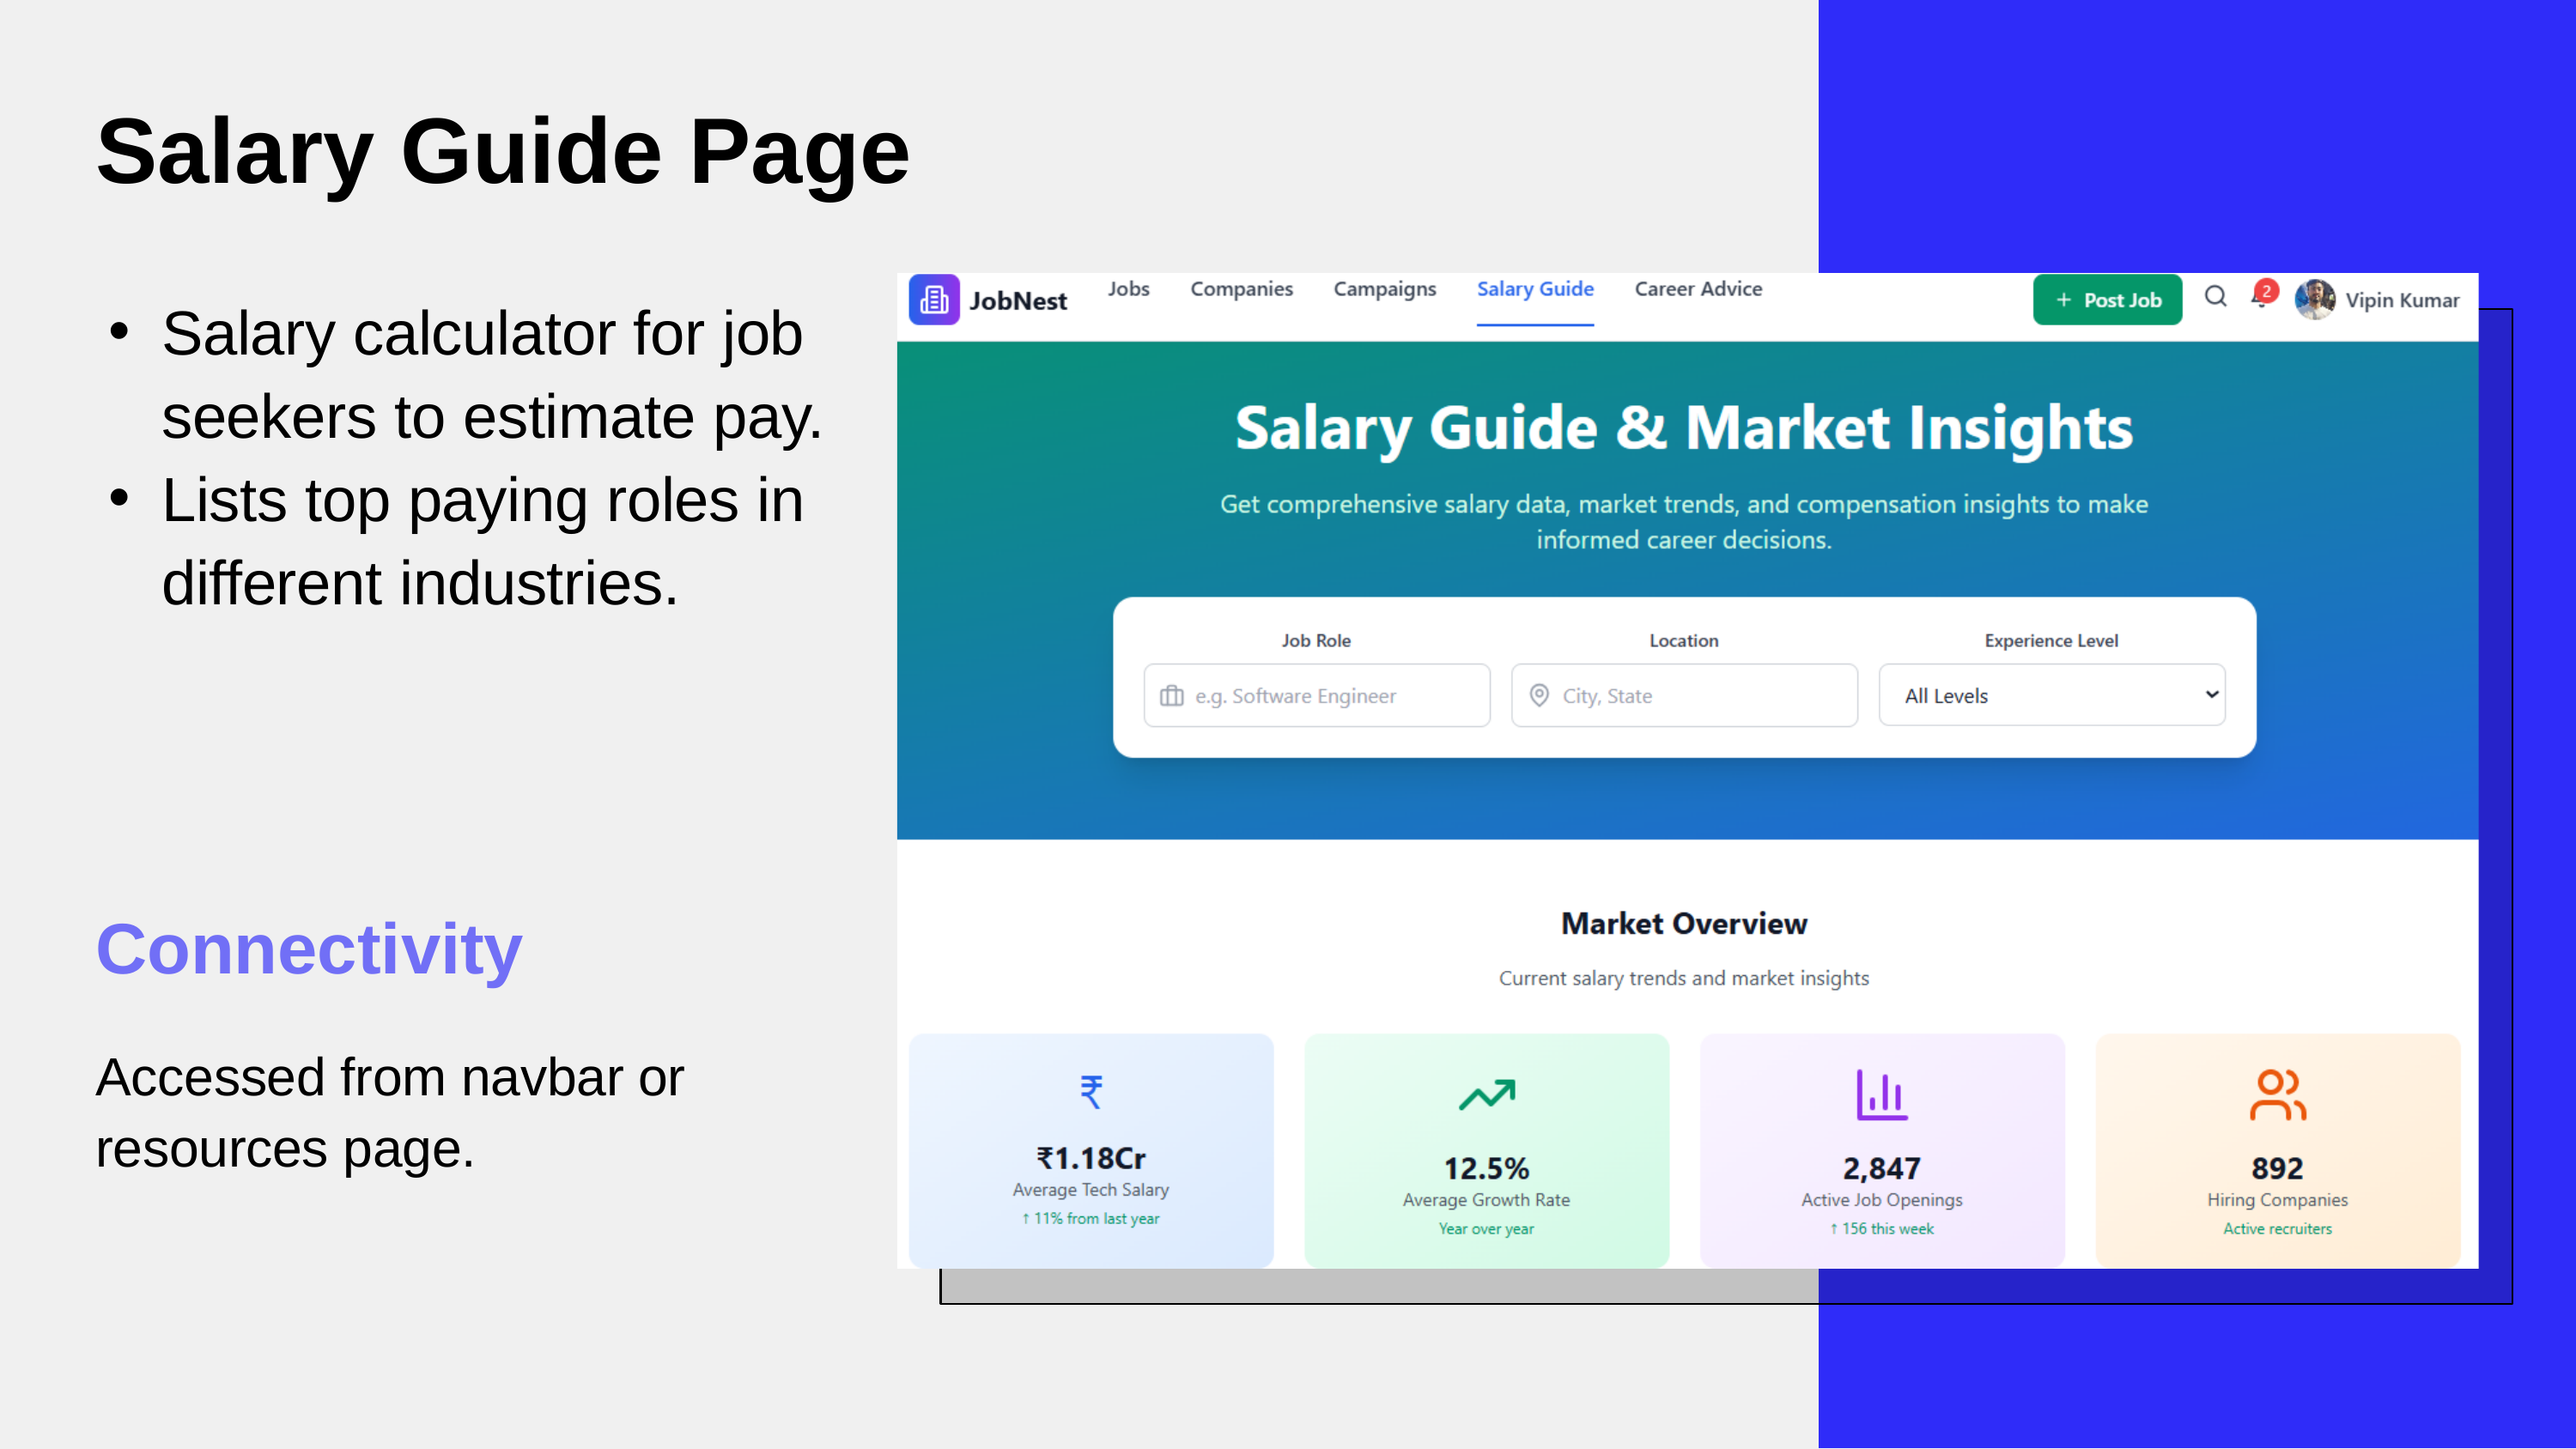

Salary Guide Page

Salary calculator for job seekers to estimate pay.
Lists top paying roles in different industries.

Connectivity
Accessed from navbar or resources page.